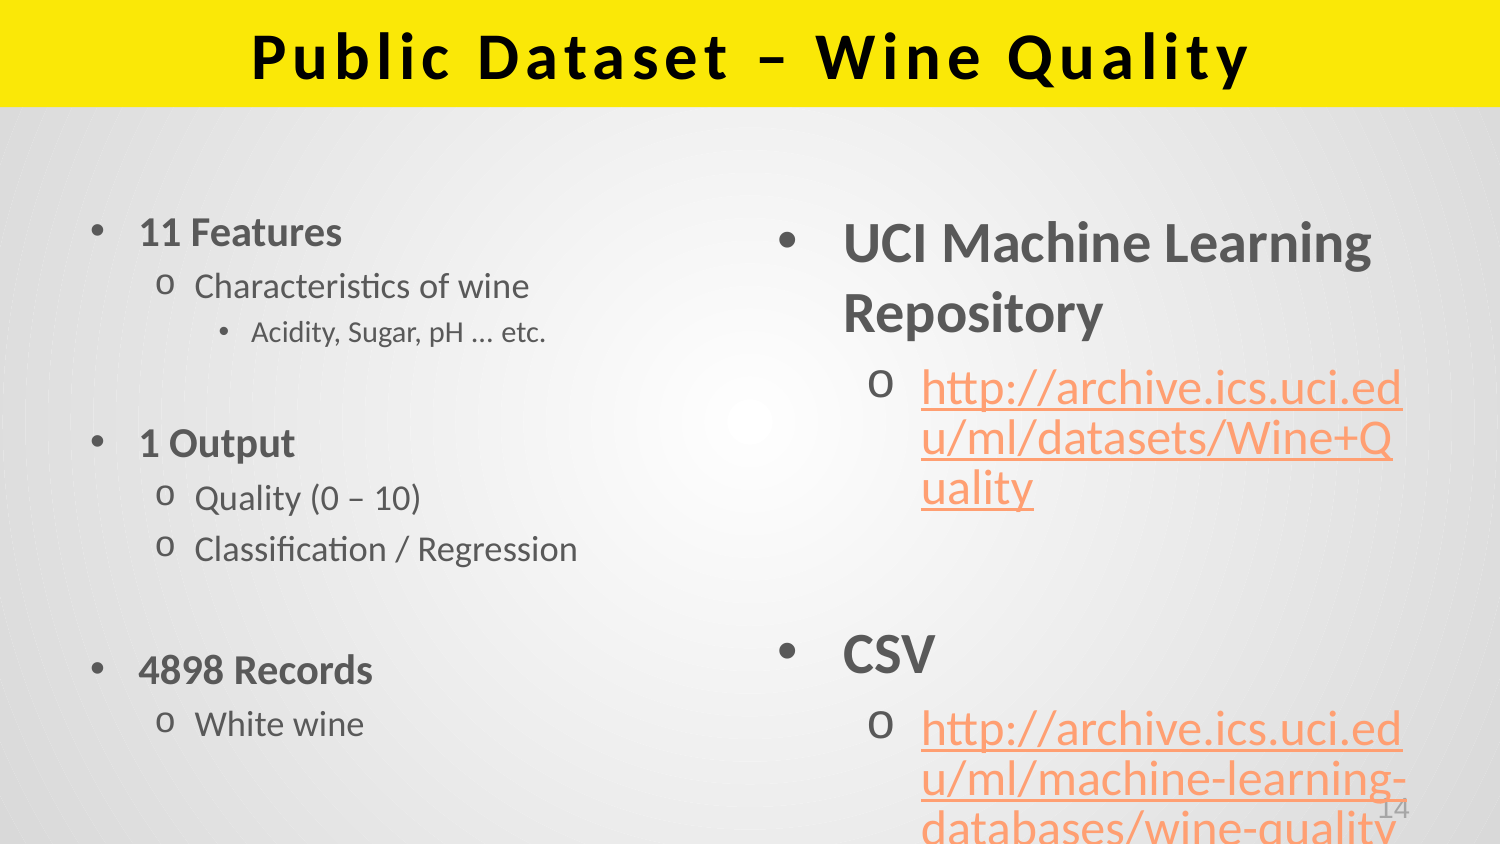

# Public Dataset – Wine Quality
11 Features
Characteristics of wine
Acidity, Sugar, pH ... etc.

1 Output
Quality (0 – 10)
Classification / Regression

4898 Records
White wine

UCI Machine Learning Repository
http://archive.ics.uci.edu/ml/datasets/Wine+Quality

CSV
http://archive.ics.uci.edu/ml/machine-learning-databases/wine-quality/winequality-white.csv

14